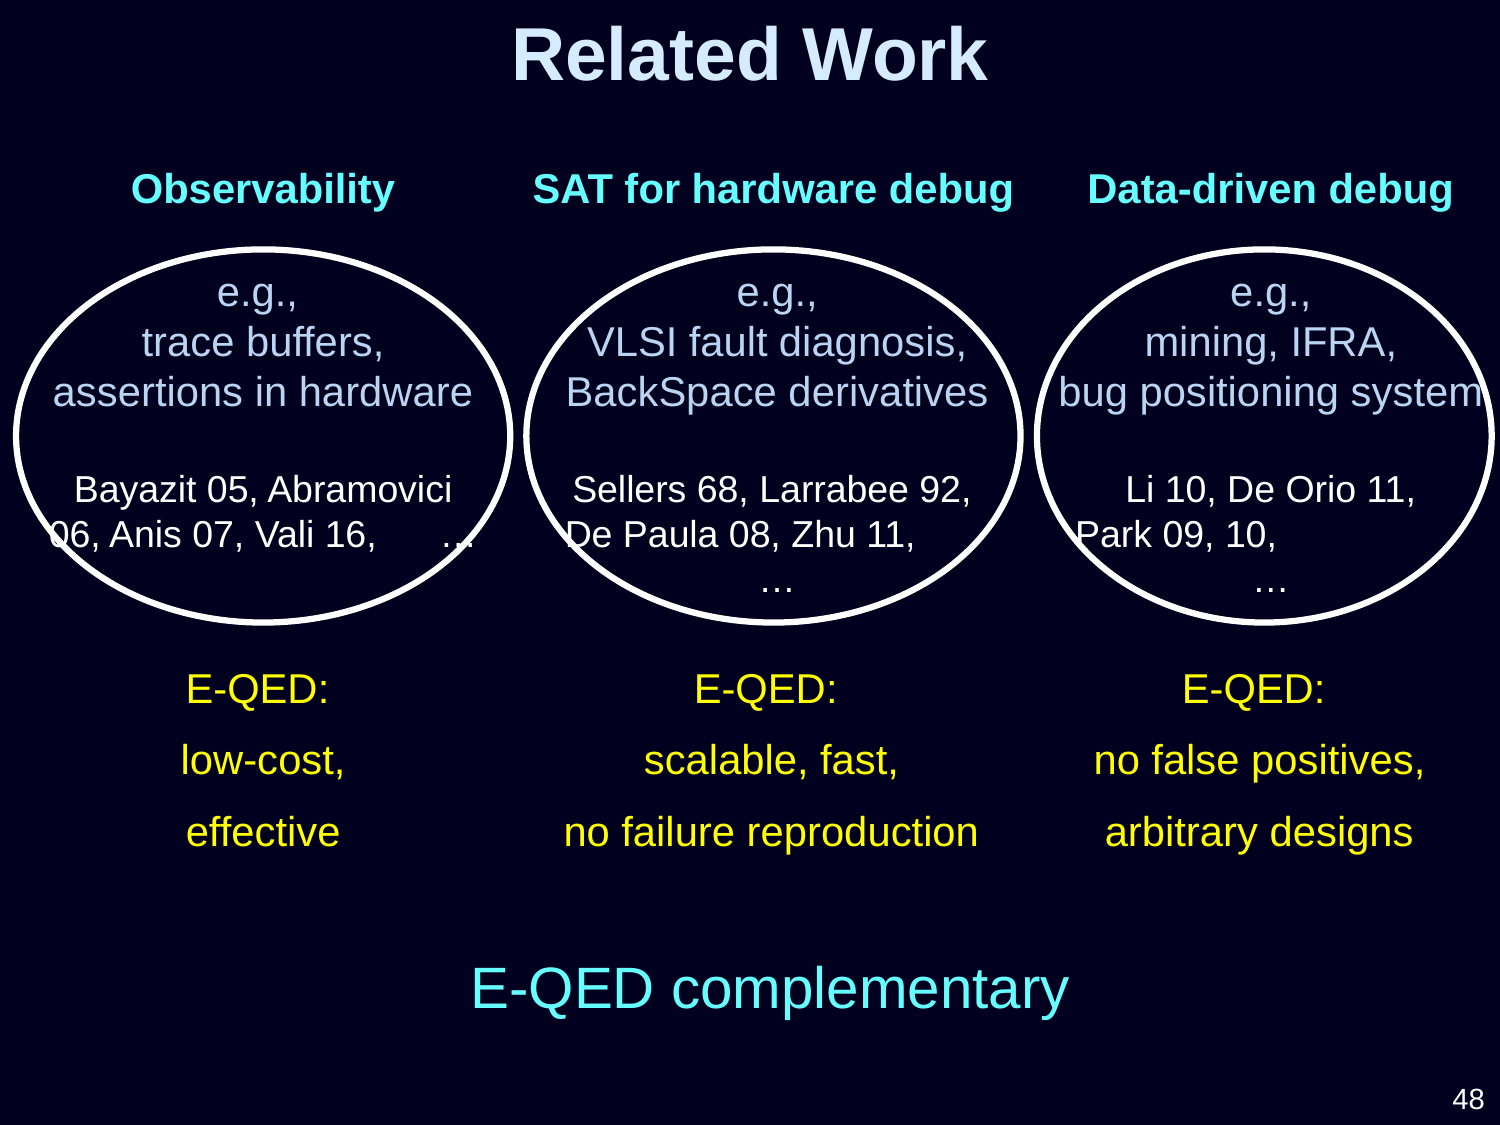

Related Work
Observability
SAT for hardware debug
Data-driven debug

e.g.,
trace buffers, assertions in hardware

Bayazit 05, Abramovici 06, Anis 07, Vali 16,      …
e.g.,
VLSI fault diagnosis, BackSpace derivatives

Sellers 68, Larrabee 92,  De Paula 08, Zhu 11,        …
e.g.,
mining, IFRA,
bug positioning system

Li 10, De Orio 11,
Park 09, 10,                   …
E-QED:
low-cost,
effective
E-QED:
scalable, fast,
no failure reproduction
E-QED:
no false positives,
arbitrary designs
E-QED complementary
48